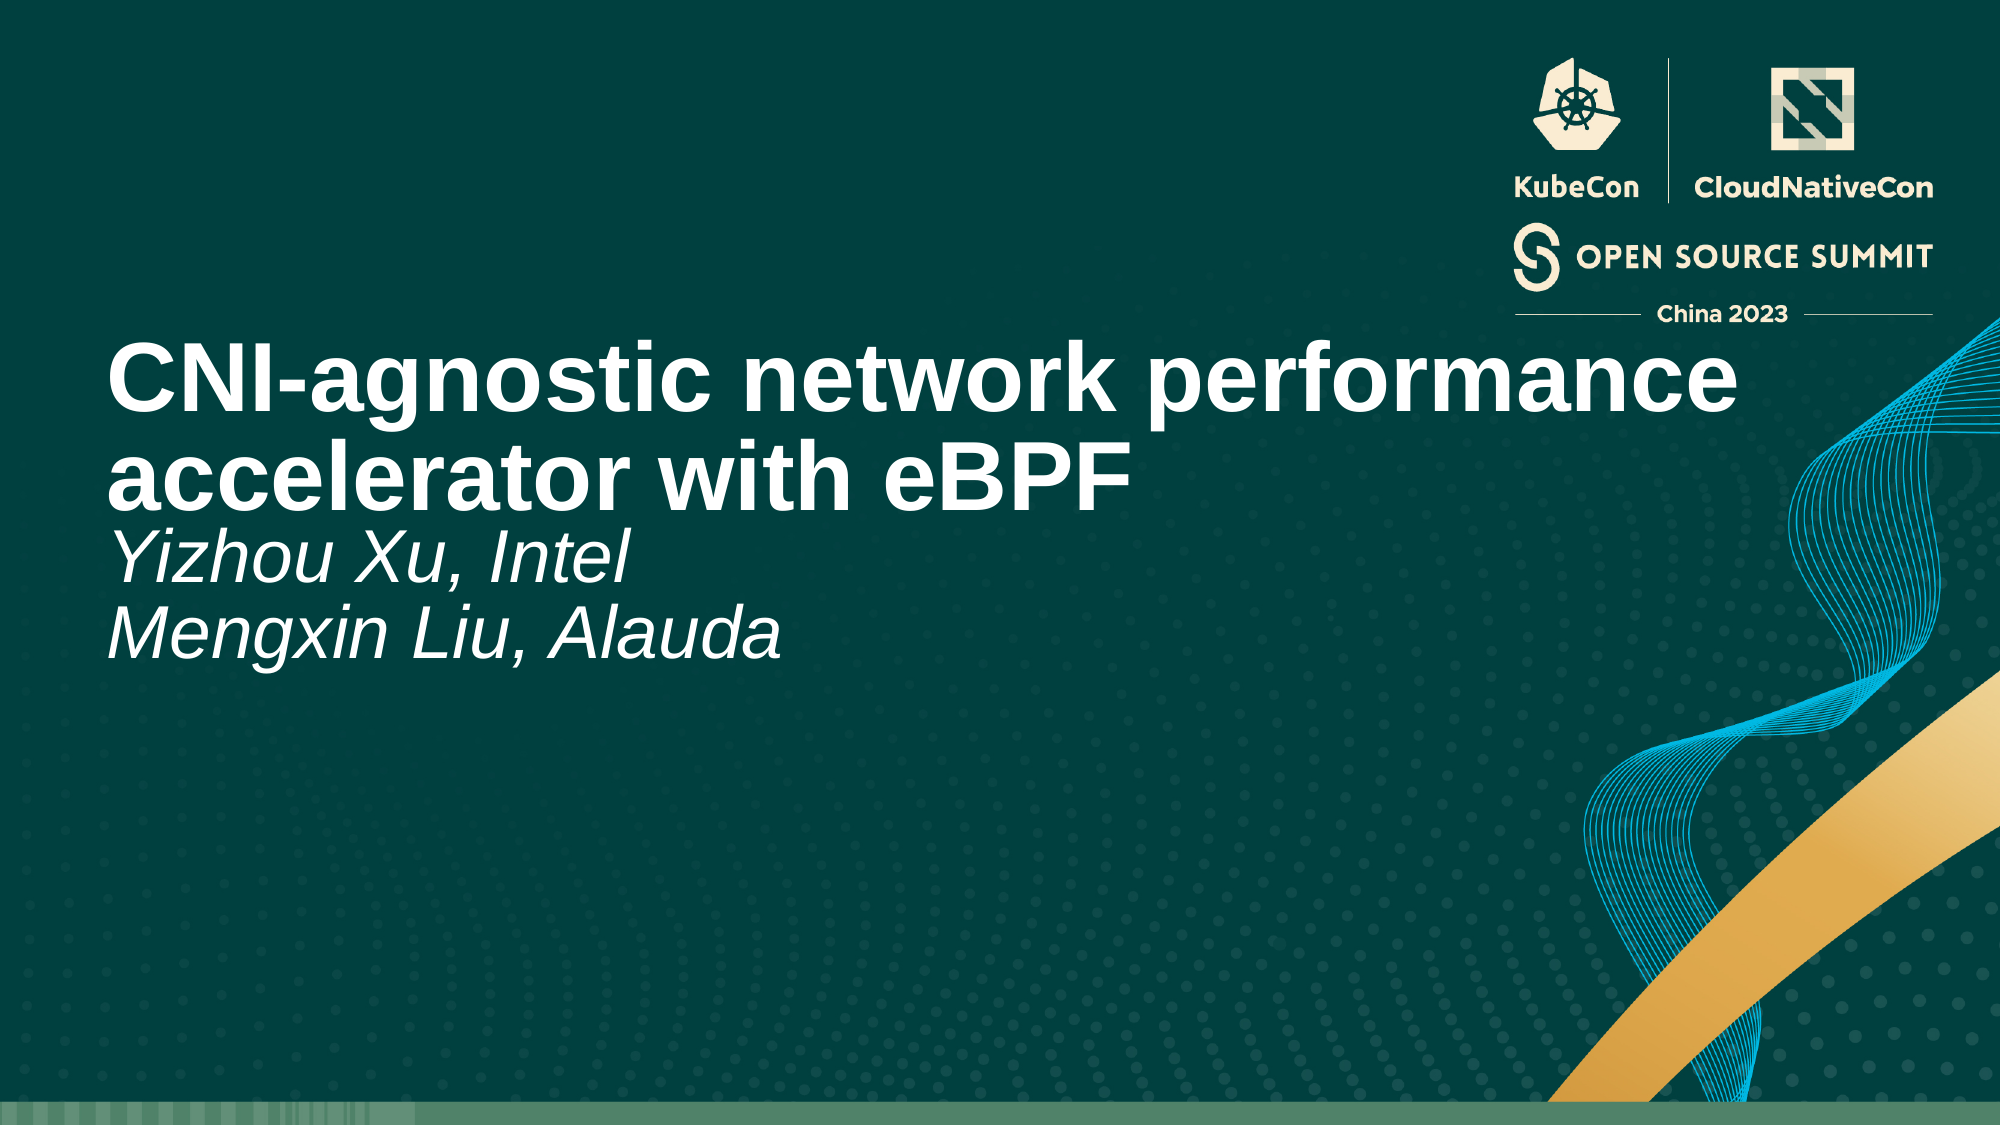

CNI-agnostic network performance accelerator with eBPF

Yizhou Xu, Intel
Mengxin Liu, Alauda